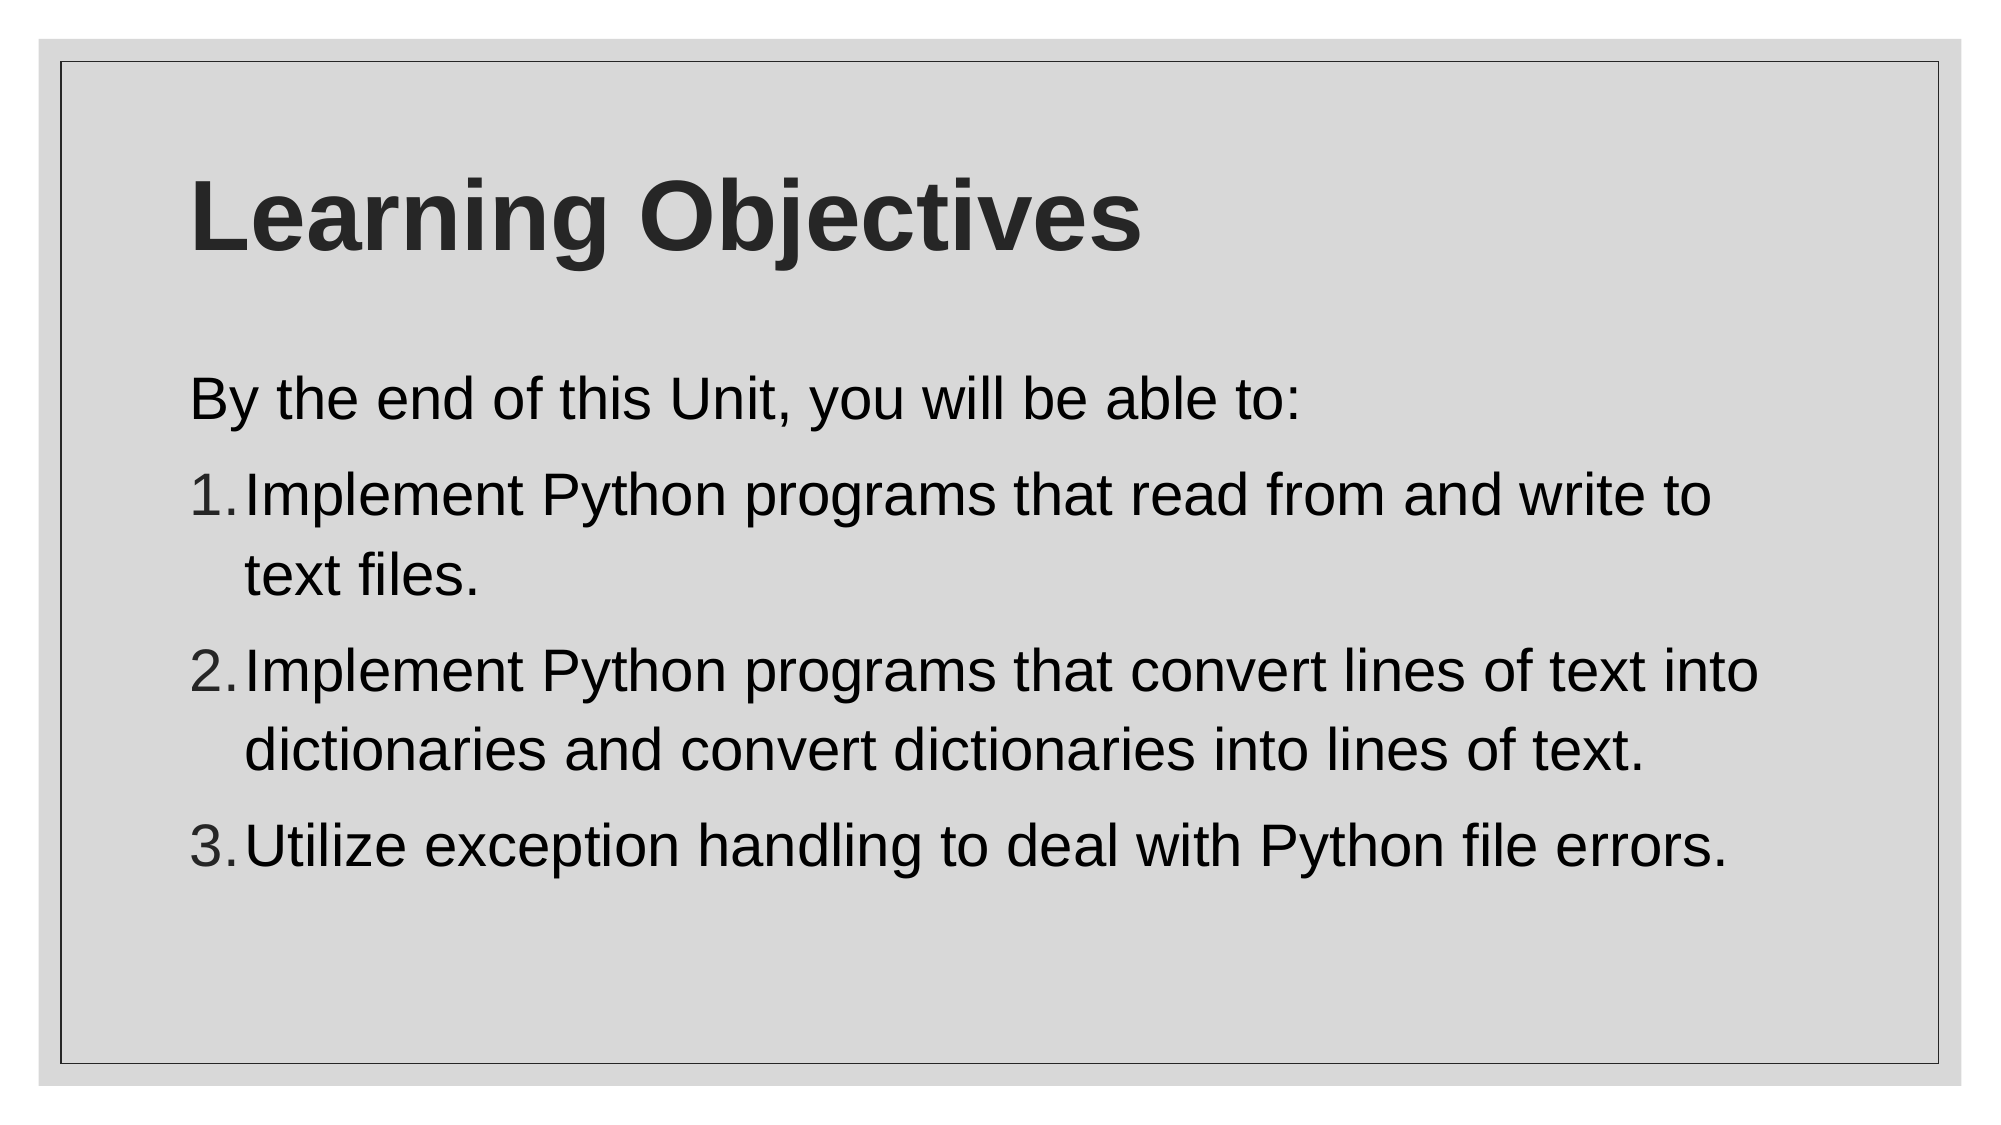

# Learning Objectives
By the end of this Unit, you will be able to:
Implement Python programs that read from and write to text files.
Implement Python programs that convert lines of text into dictionaries and convert dictionaries into lines of text.
Utilize exception handling to deal with Python file errors.